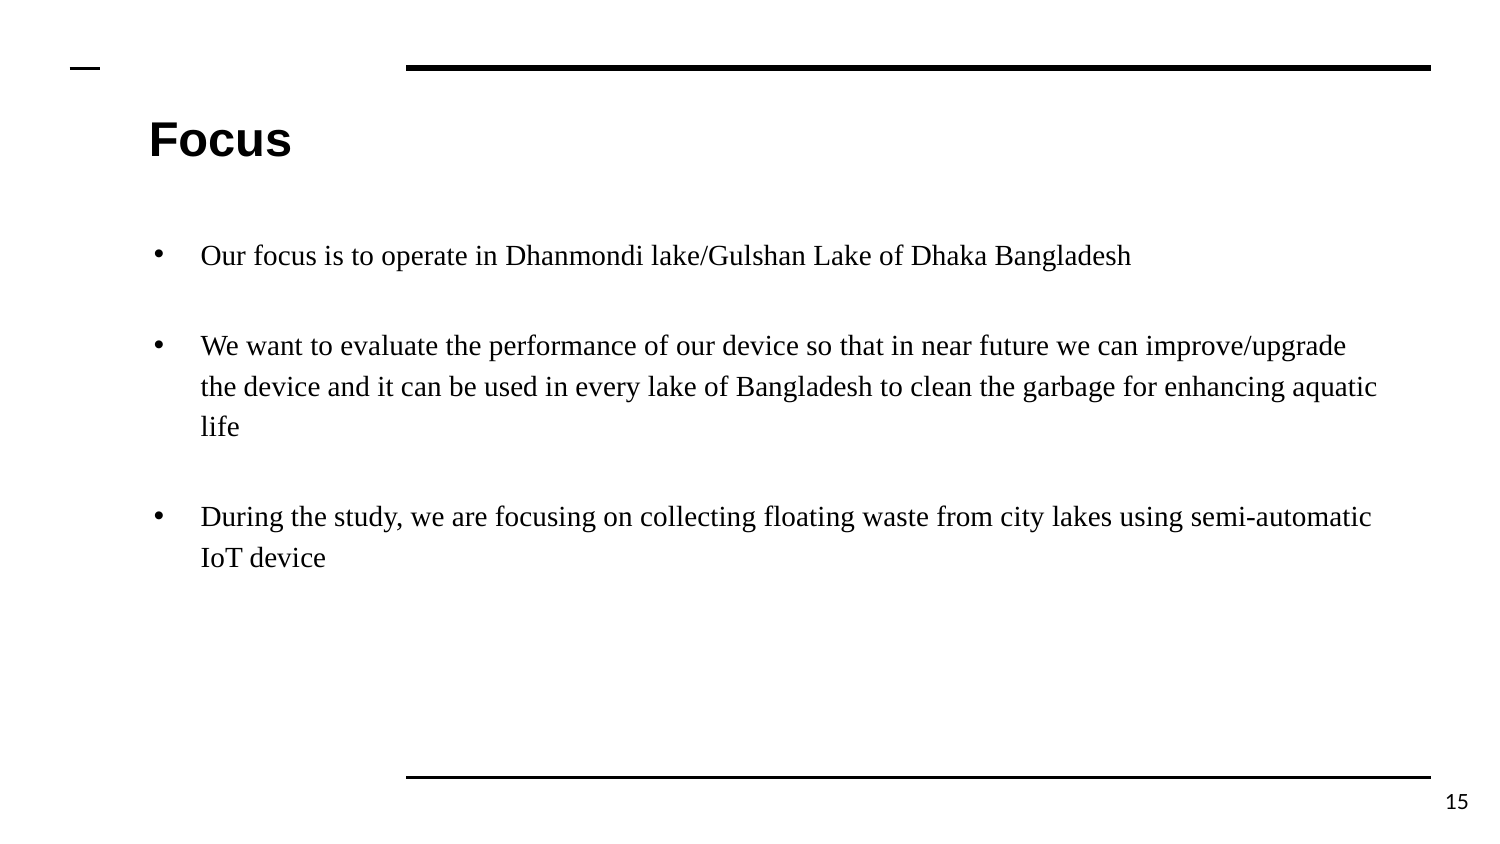

# Focus
Our focus is to operate in Dhanmondi lake/Gulshan Lake of Dhaka Bangladesh
We want to evaluate the performance of our device so that in near future we can improve/upgrade the device and it can be used in every lake of Bangladesh to clean the garbage for enhancing aquatic life
During the study, we are focusing on collecting floating waste from city lakes using semi-automatic IoT device

15